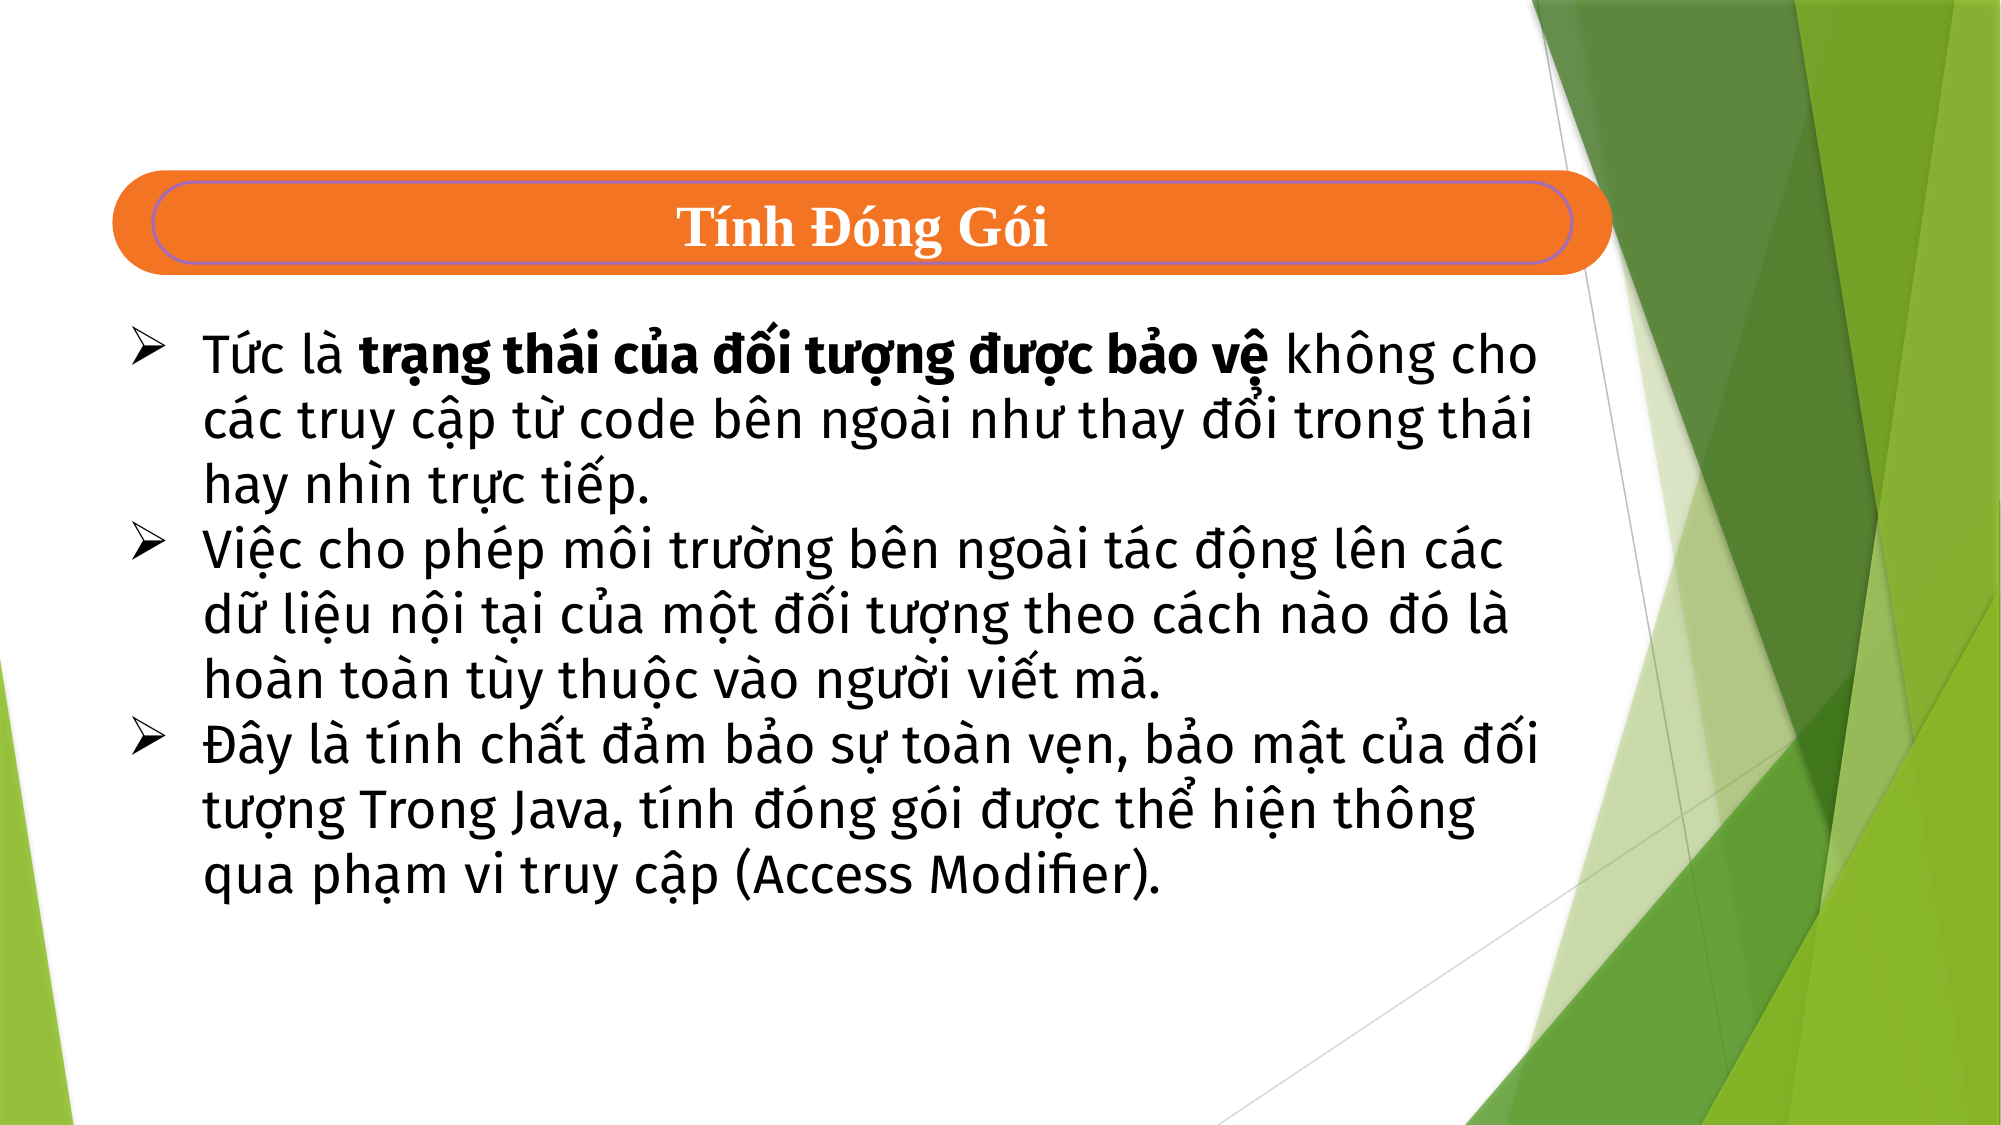

Tính Đóng Gói
Tức là trạng thái của đối tượng được bảo vệ không cho các truy cập từ code bên ngoài như thay đổi trong thái hay nhìn trực tiếp.
Việc cho phép môi trường bên ngoài tác động lên các dữ liệu nội tại của một đối tượng theo cách nào đó là hoàn toàn tùy thuộc vào người viết mã.
Đây là tính chất đảm bảo sự toàn vẹn, bảo mật của đối tượng Trong Java, tính đóng gói được thể hiện thông qua phạm vi truy cập (Access Modifier).